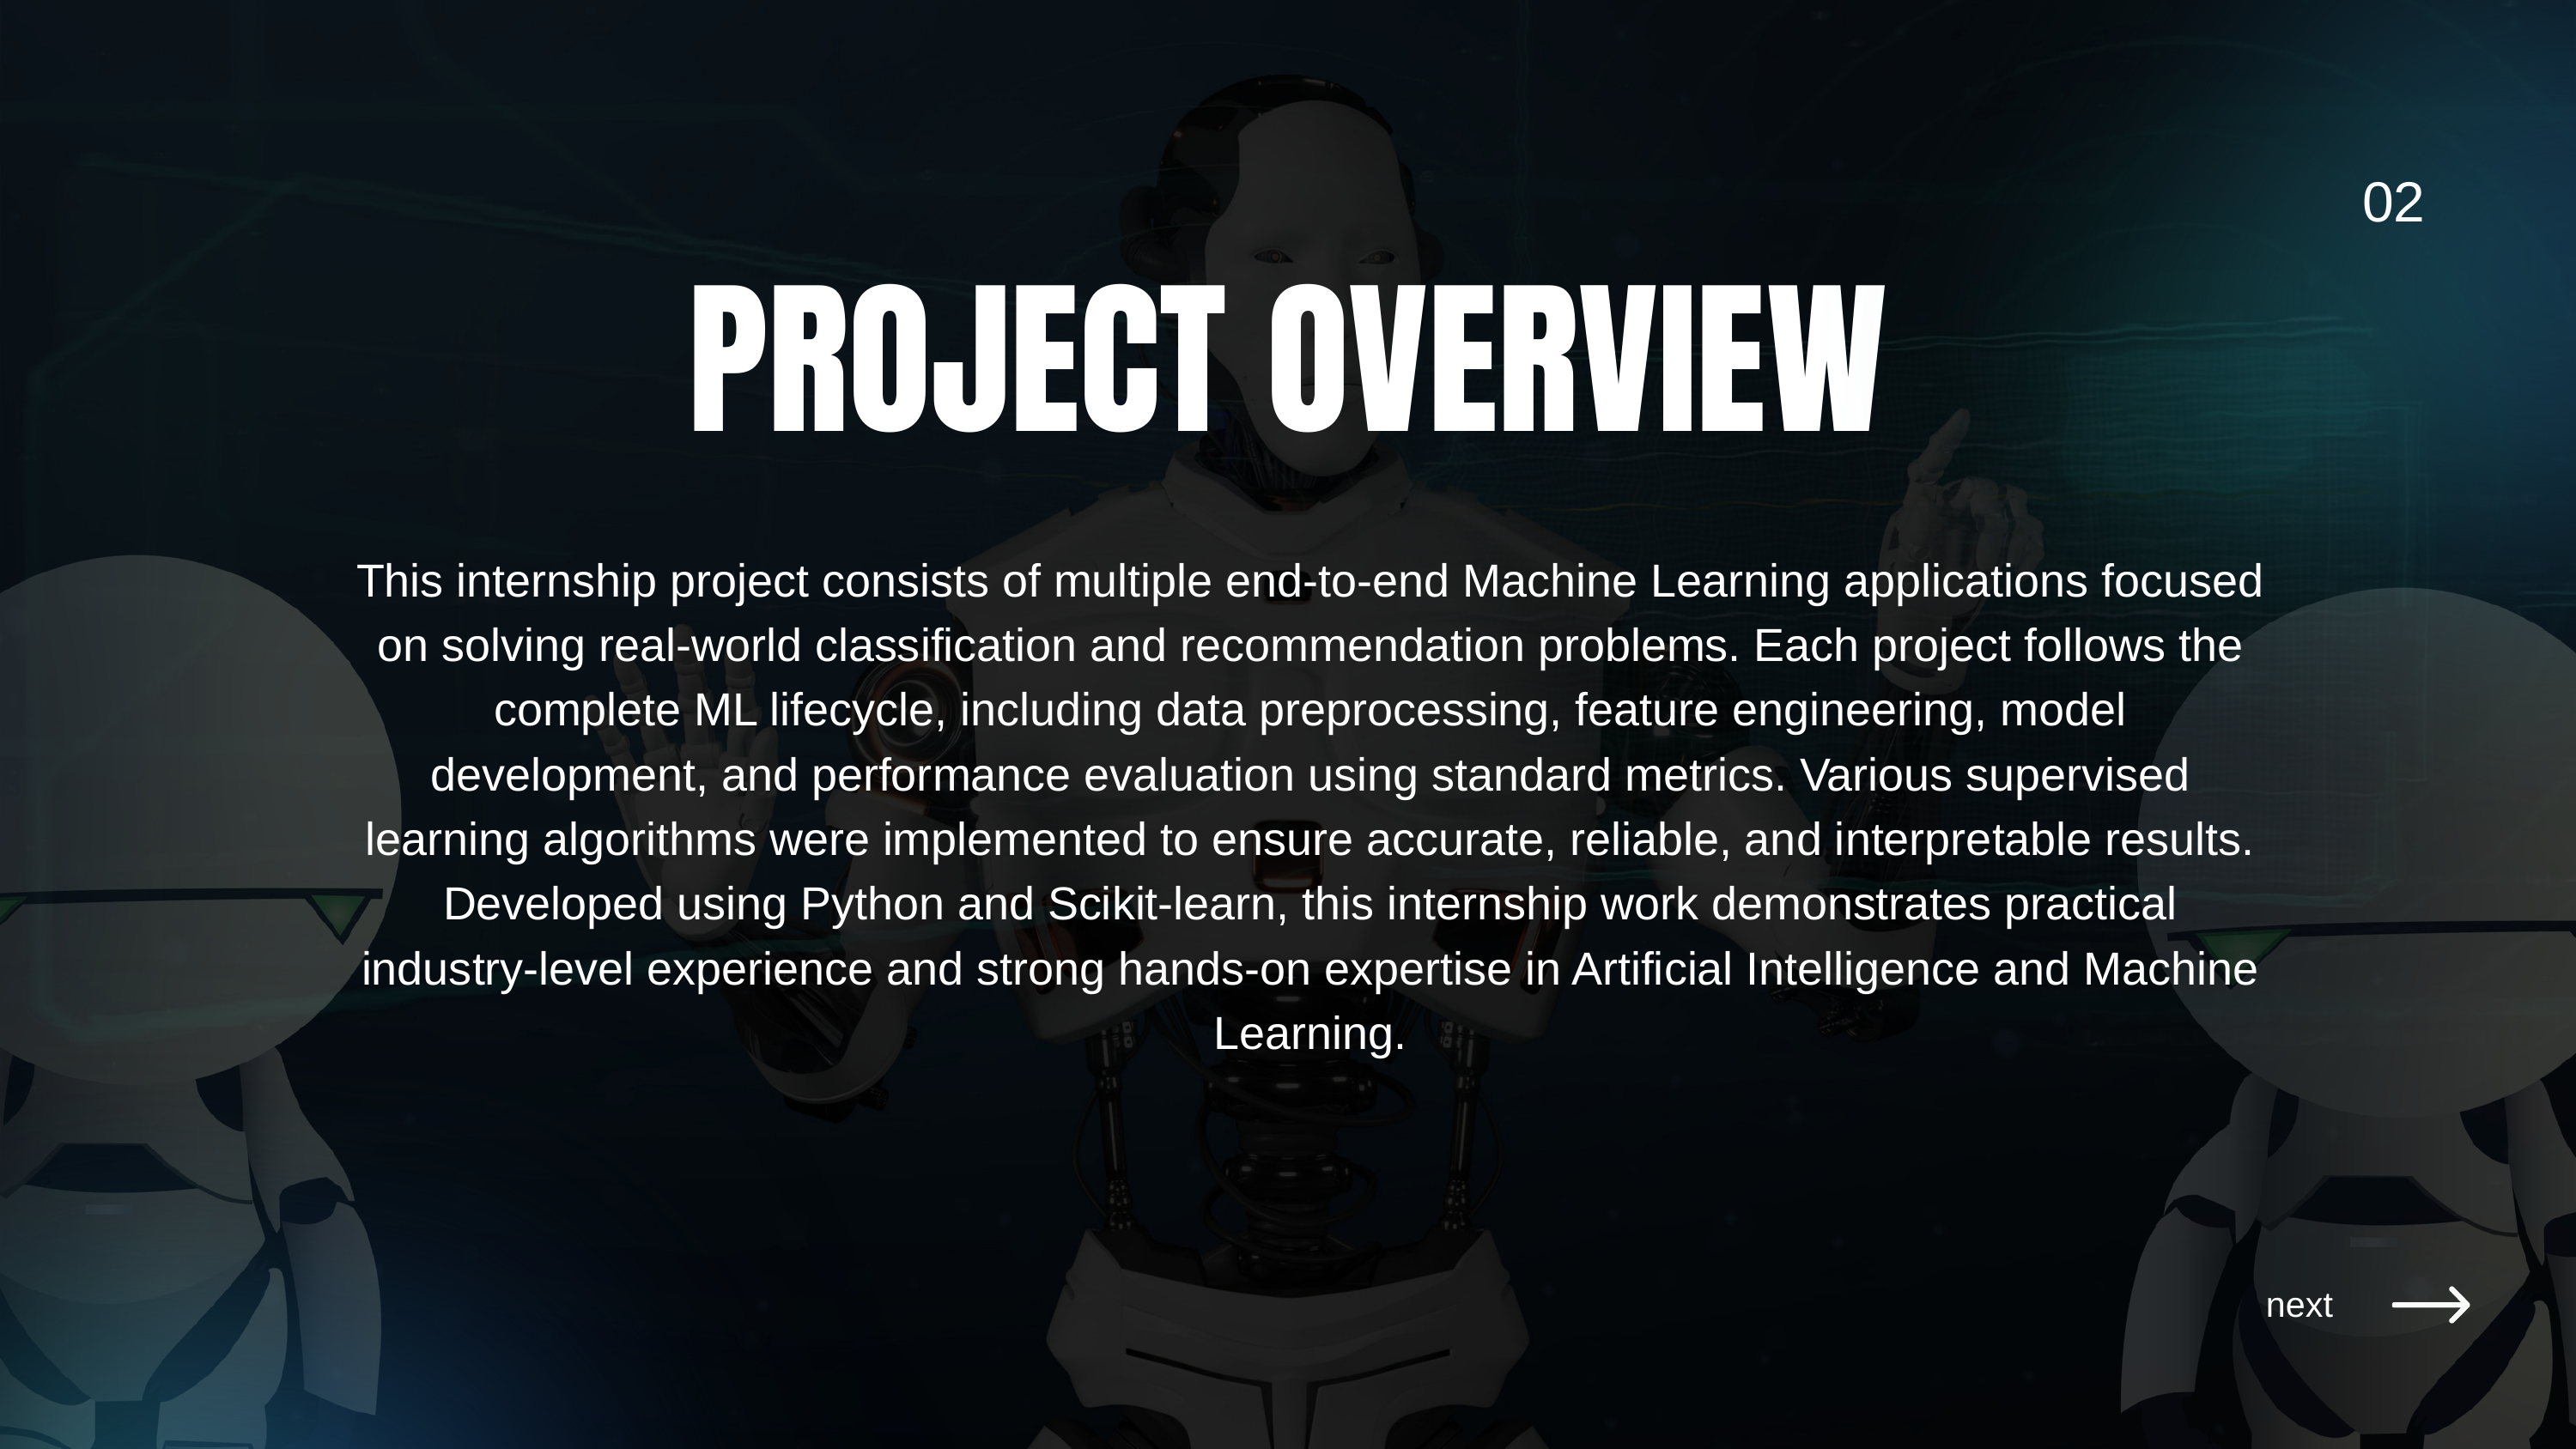

02
PROJECT OVERVIEW
This internship project consists of multiple end-to-end Machine Learning applications focused on solving real-world classification and recommendation problems. Each project follows the complete ML lifecycle, including data preprocessing, feature engineering, model development, and performance evaluation using standard metrics. Various supervised learning algorithms were implemented to ensure accurate, reliable, and interpretable results. Developed using Python and Scikit-learn, this internship work demonstrates practical industry-level experience and strong hands-on expertise in Artificial Intelligence and Machine Learning.

next